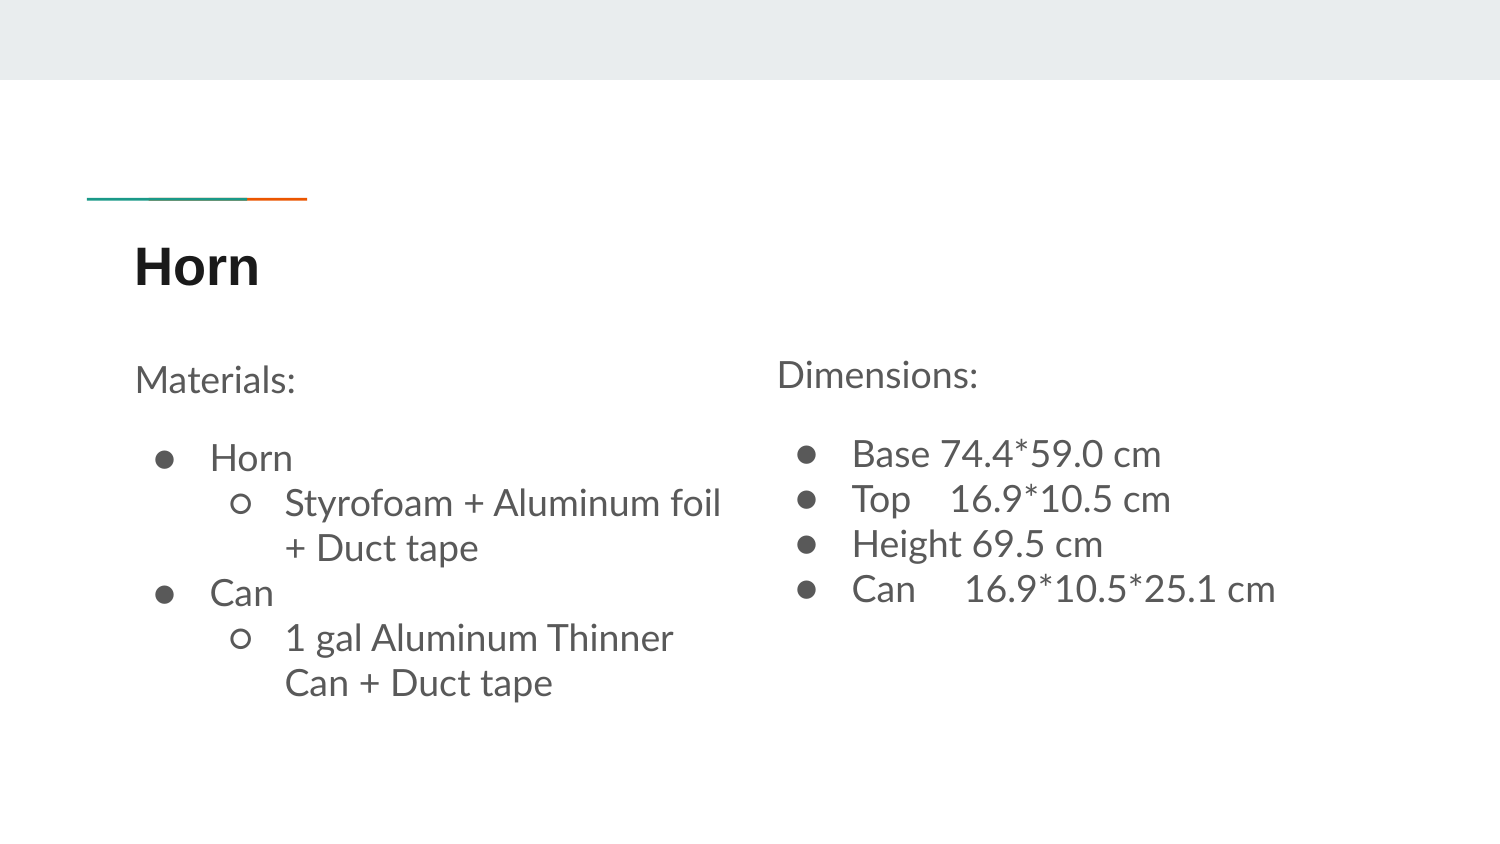

# Horn
Dimensions:
Base 74.4*59.0 cm
Top    16.9*10.5 cm
Height 69.5 cm
Can     16.9*10.5*25.1 cm
Materials:
Horn
Styrofoam + Aluminum foil + Duct tape
Can
1 gal Aluminum Thinner Can + Duct tape